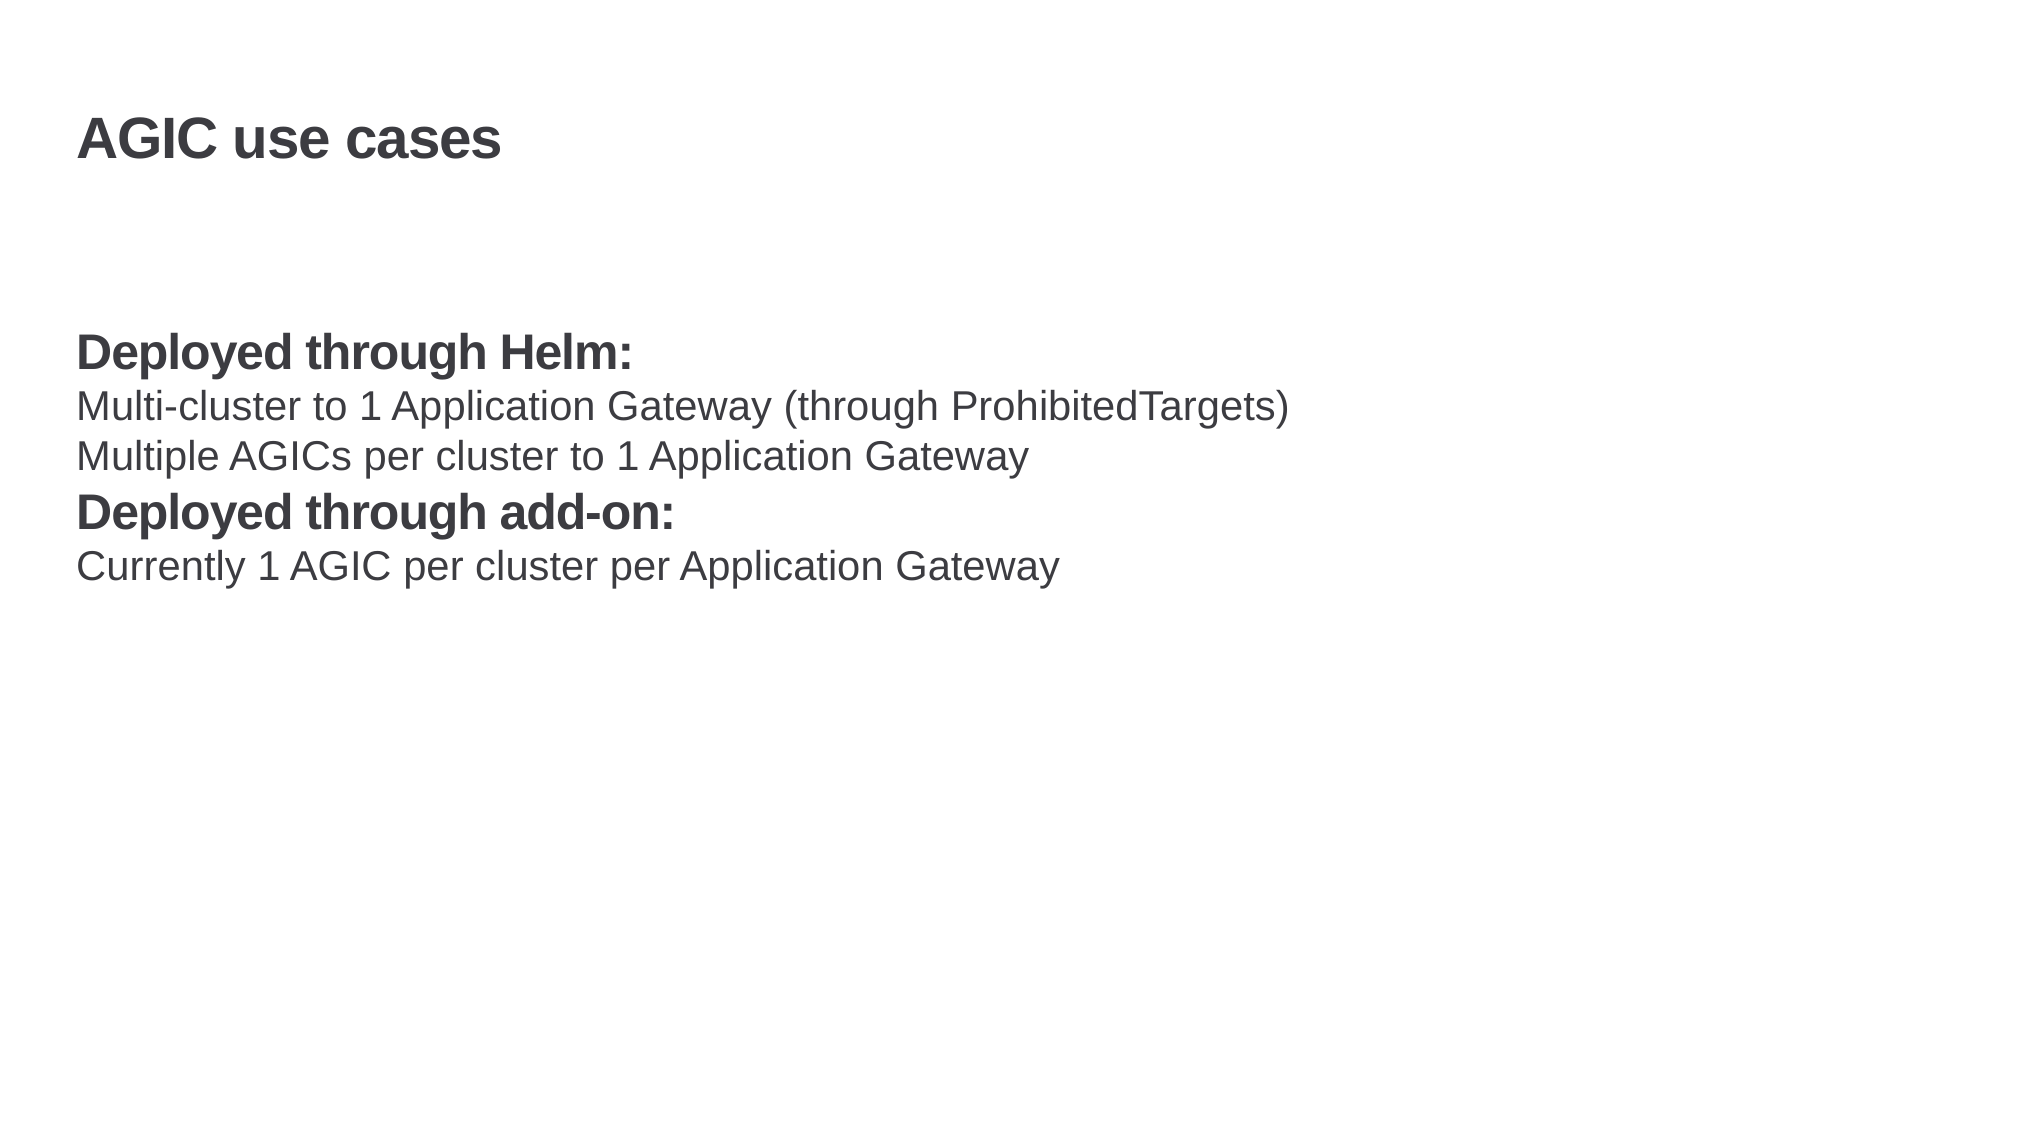

# AGIC use cases
Deployed through Helm:
Multi-cluster to 1 Application Gateway (through ProhibitedTargets)
Multiple AGICs per cluster to 1 Application Gateway
Deployed through add-on:
Currently 1 AGIC per cluster per Application Gateway